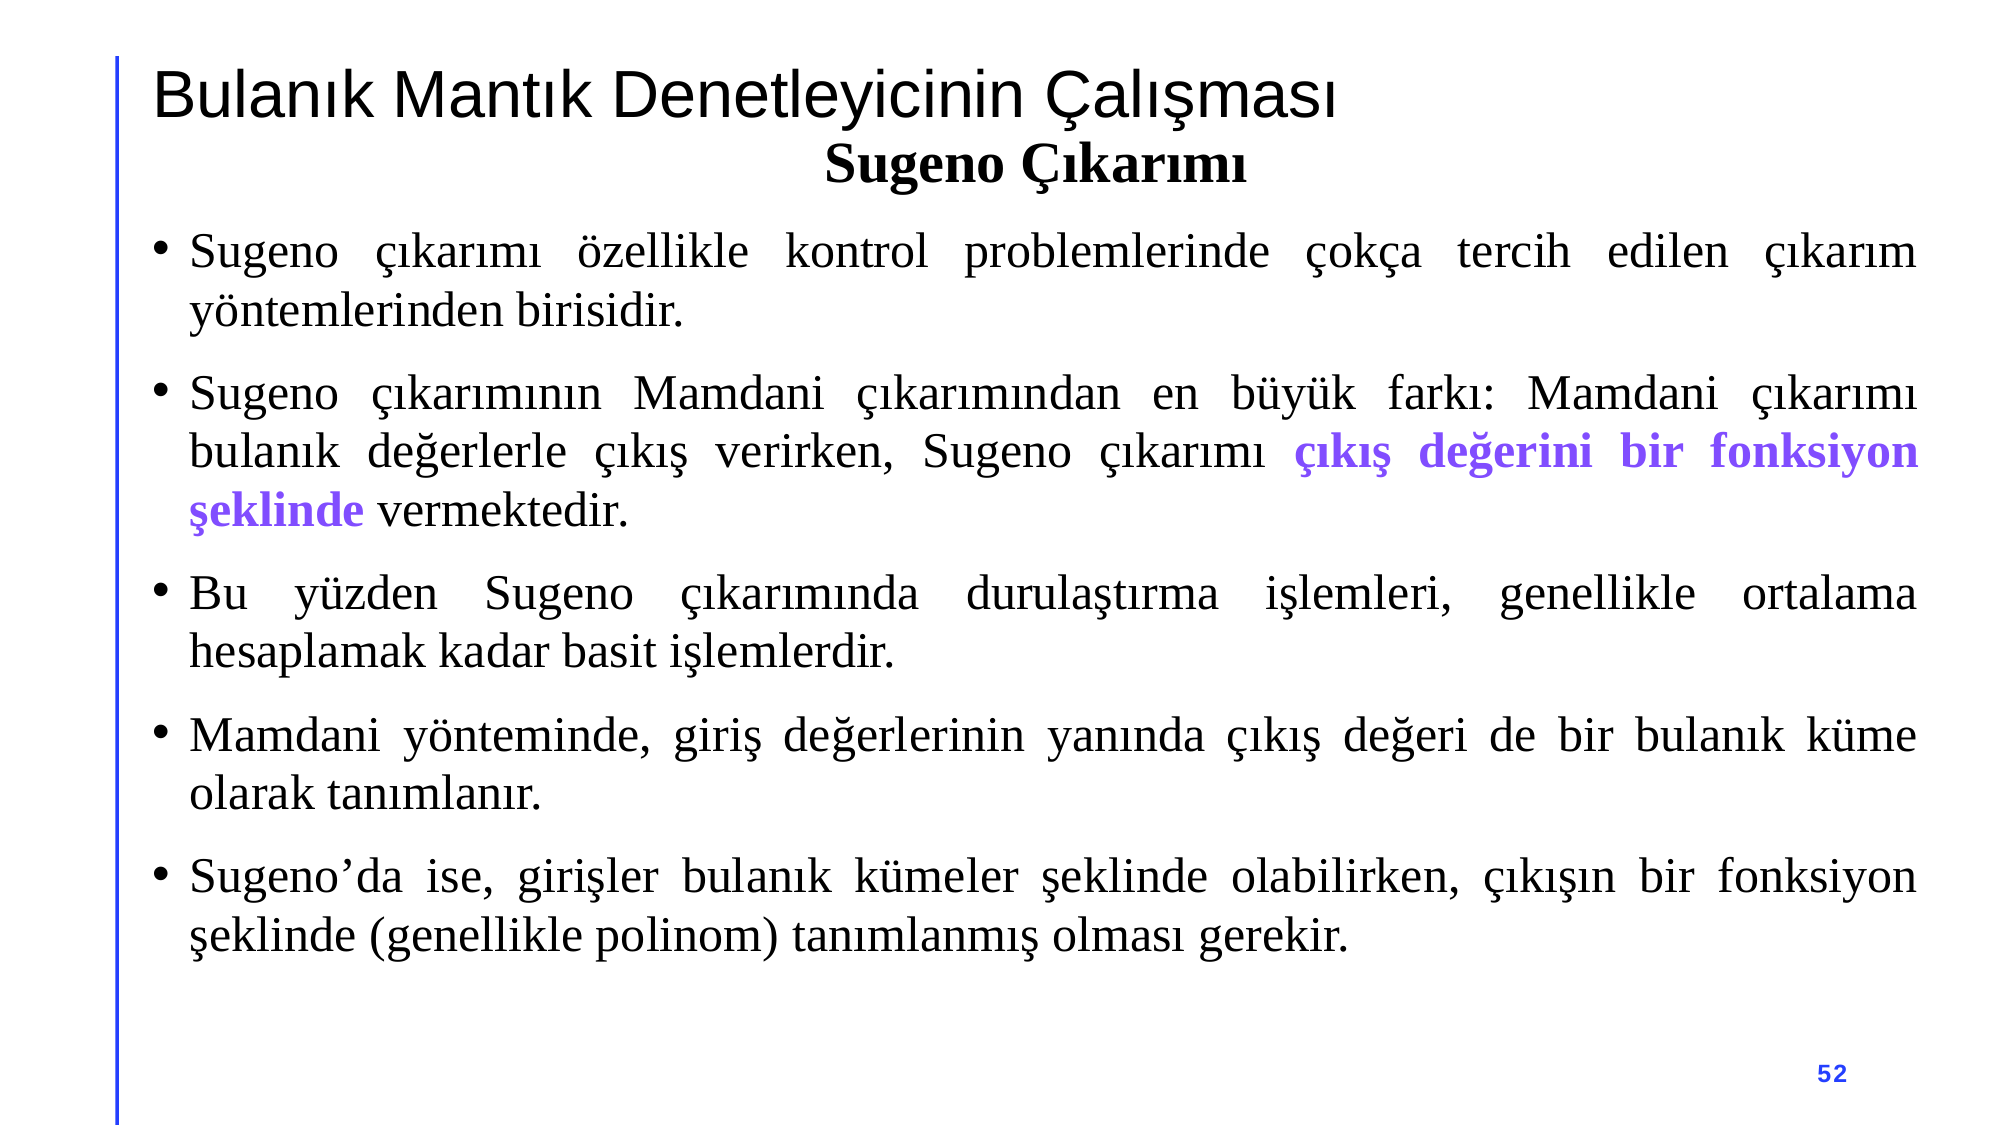

# Bulanık Mantık Denetleyicinin Çalışması
Sugeno Çıkarımı
Sugeno çıkarımı özellikle kontrol problemlerinde çokça tercih edilen çıkarım yöntemlerinden birisidir.
Sugeno çıkarımının Mamdani çıkarımından en büyük farkı: Mamdani çıkarımı bulanık değerlerle çıkış verirken, Sugeno çıkarımı çıkış değerini bir fonksiyon şeklinde vermektedir.
Bu yüzden Sugeno çıkarımında durulaştırma işlemleri, genellikle ortalama hesaplamak kadar basit işlemlerdir.
Mamdani yönteminde, giriş değerlerinin yanında çıkış değeri de bir bulanık küme olarak tanımlanır.
Sugeno’da ise, girişler bulanık kümeler şeklinde olabilirken, çıkışın bir fonksiyon şeklinde (genellikle polinom) tanımlanmış olması gerekir.
52